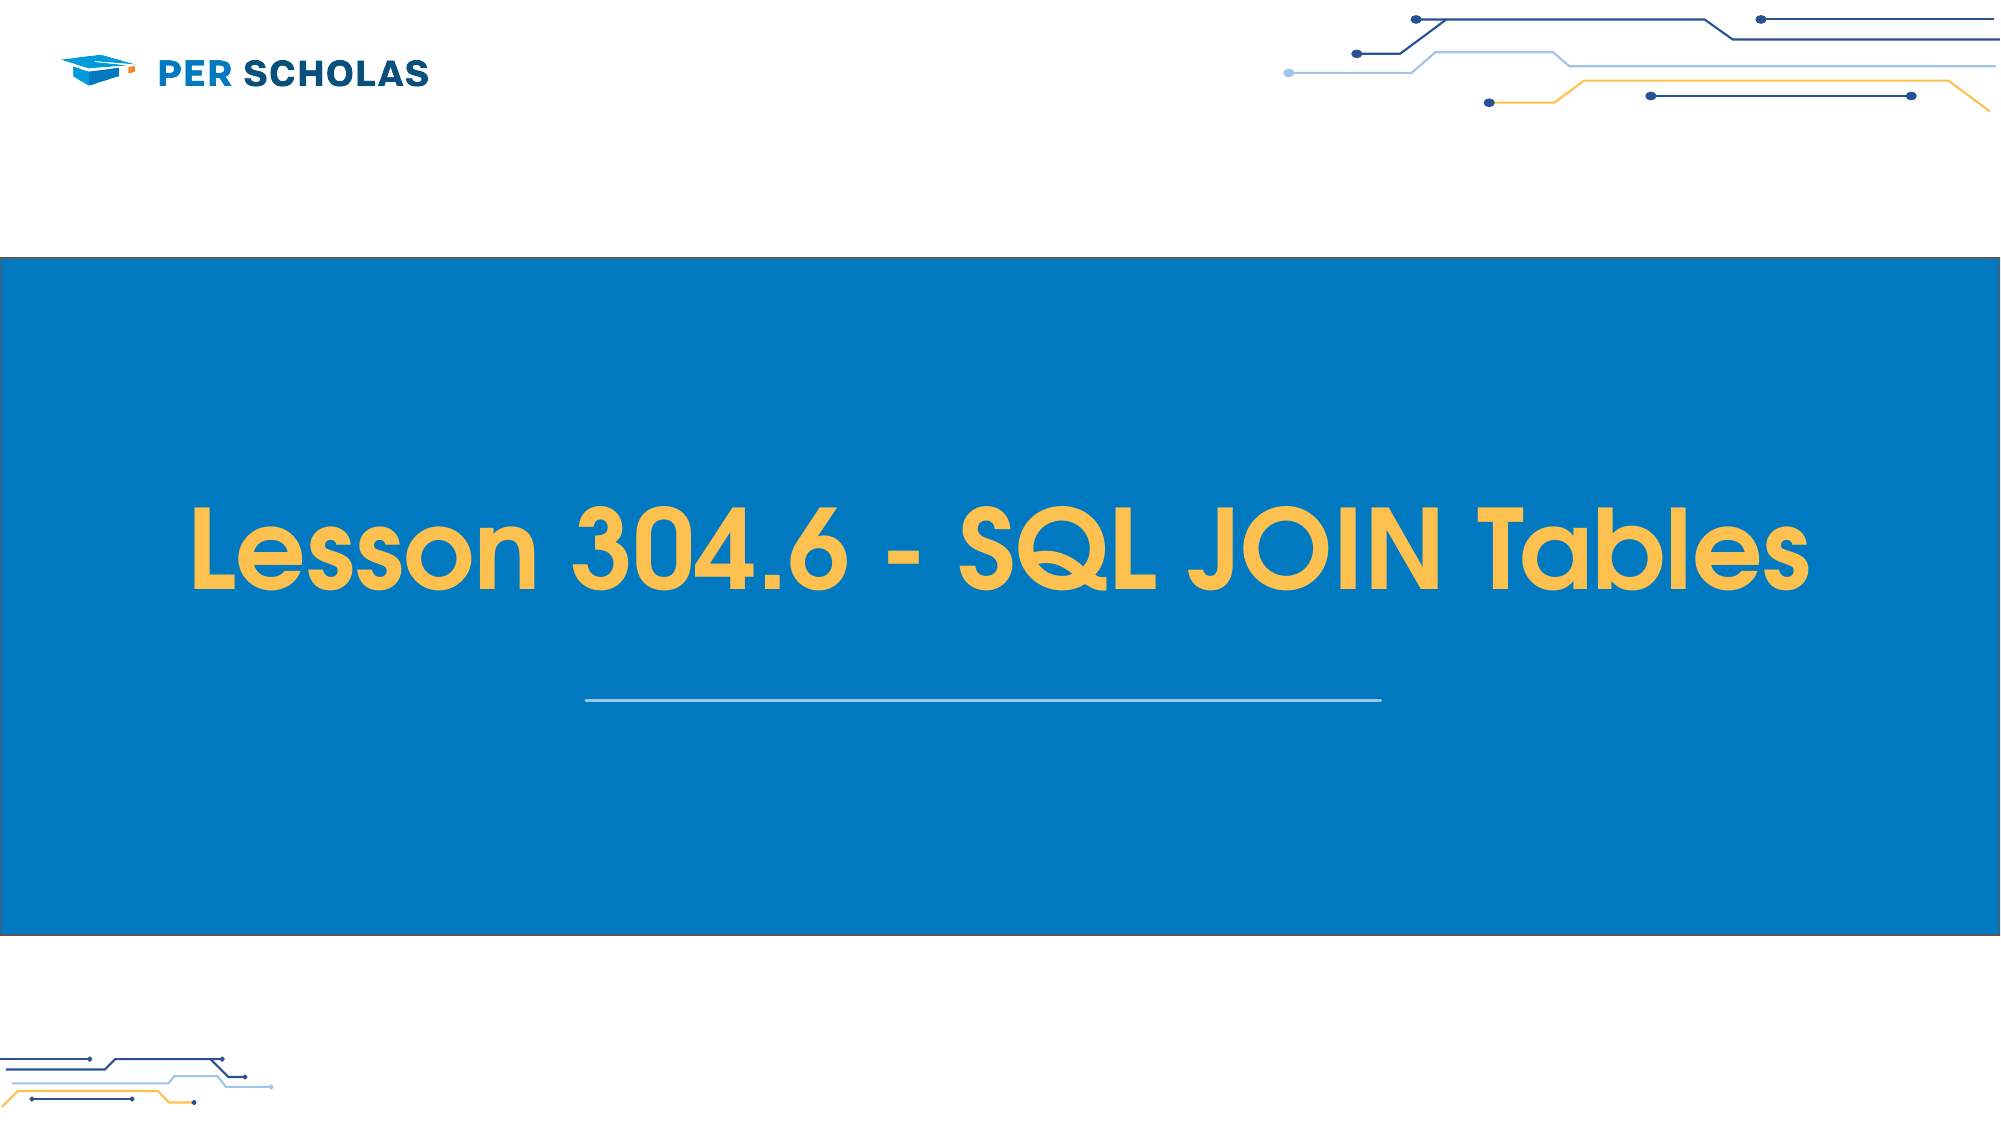

# Lesson 304.6 - SQL JOIN Tables